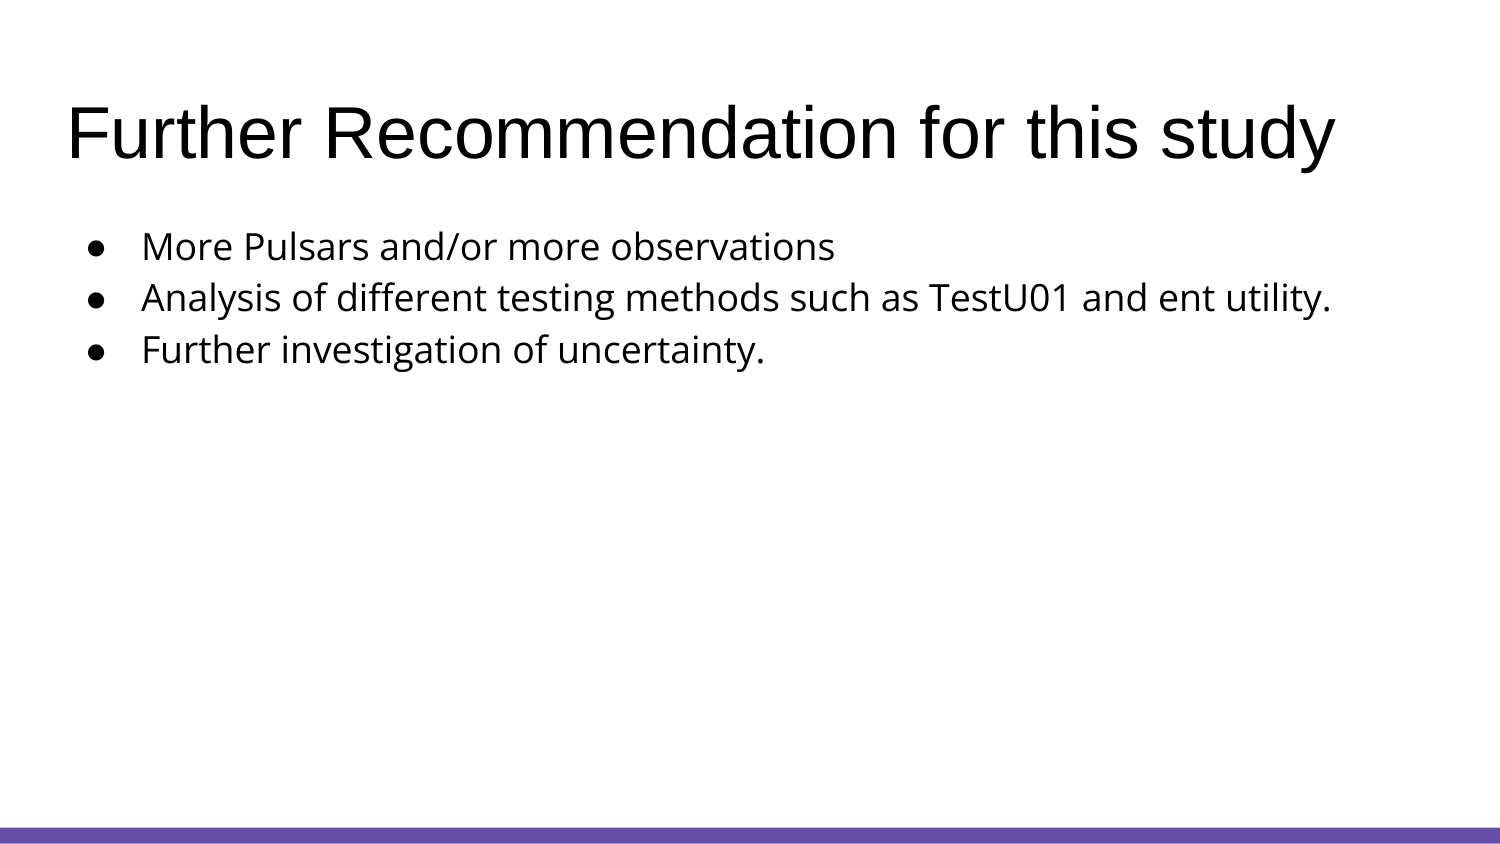

# Further Recommendation for this study
More Pulsars and/or more observations
Analysis of different testing methods such as TestU01 and ent utility.
Further investigation of uncertainty.